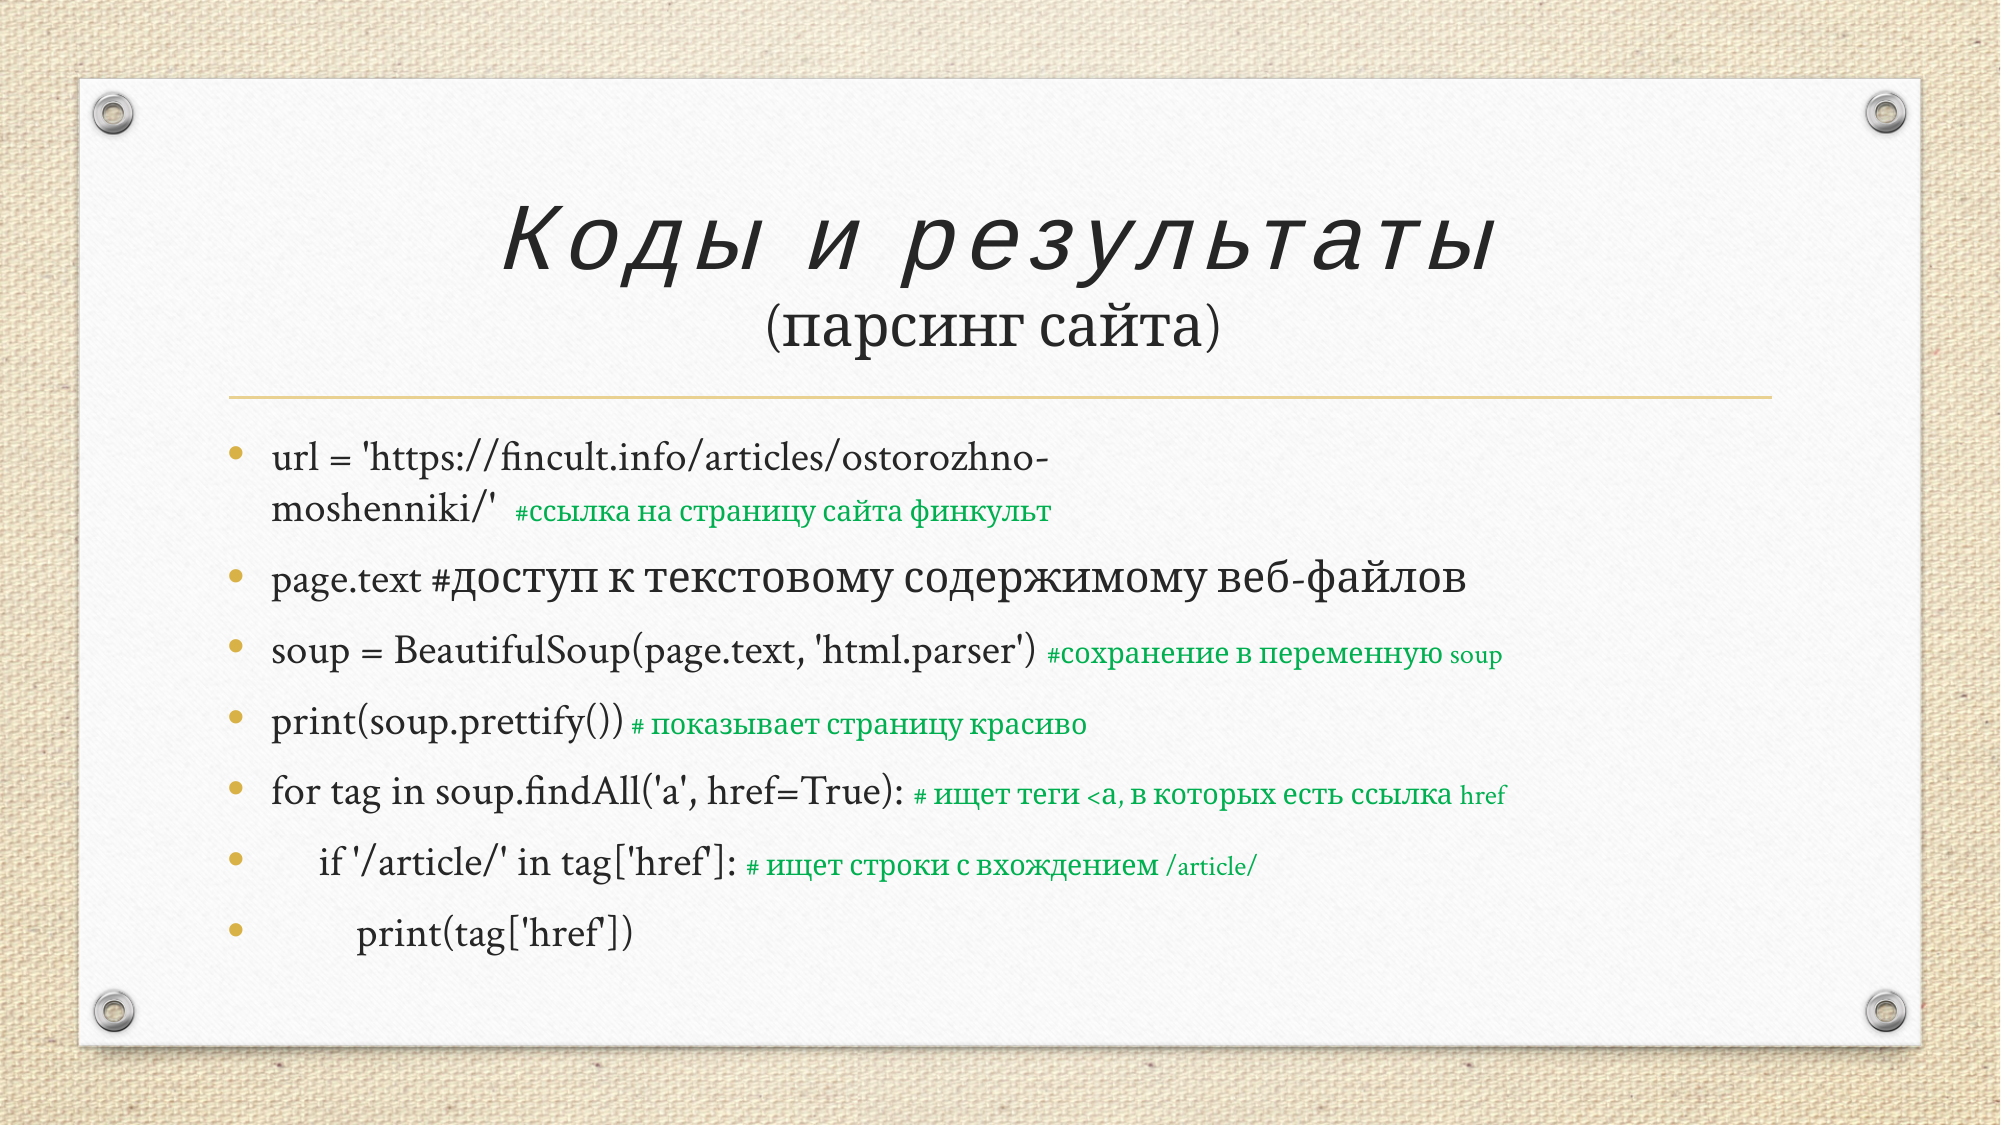

# Коды и результаты (парсинг сайта)
url = 'https://fincult.info/articles/ostorozhno-moshenniki/'  #ссылка на страницу сайта финкульт
page.text #доступ к текстовому содержимому веб-файлов
soup = BeautifulSoup(page.text, 'html.parser') #сохранение в переменную soup
print(soup.prettify()) # показывает страницу красиво
for tag in soup.findAll('a', href=True): # ищет теги <а, в которых есть ссылка href
     if '/article/' in tag['href']: # ищет строки с вхождением /article/
         print(tag['href'])